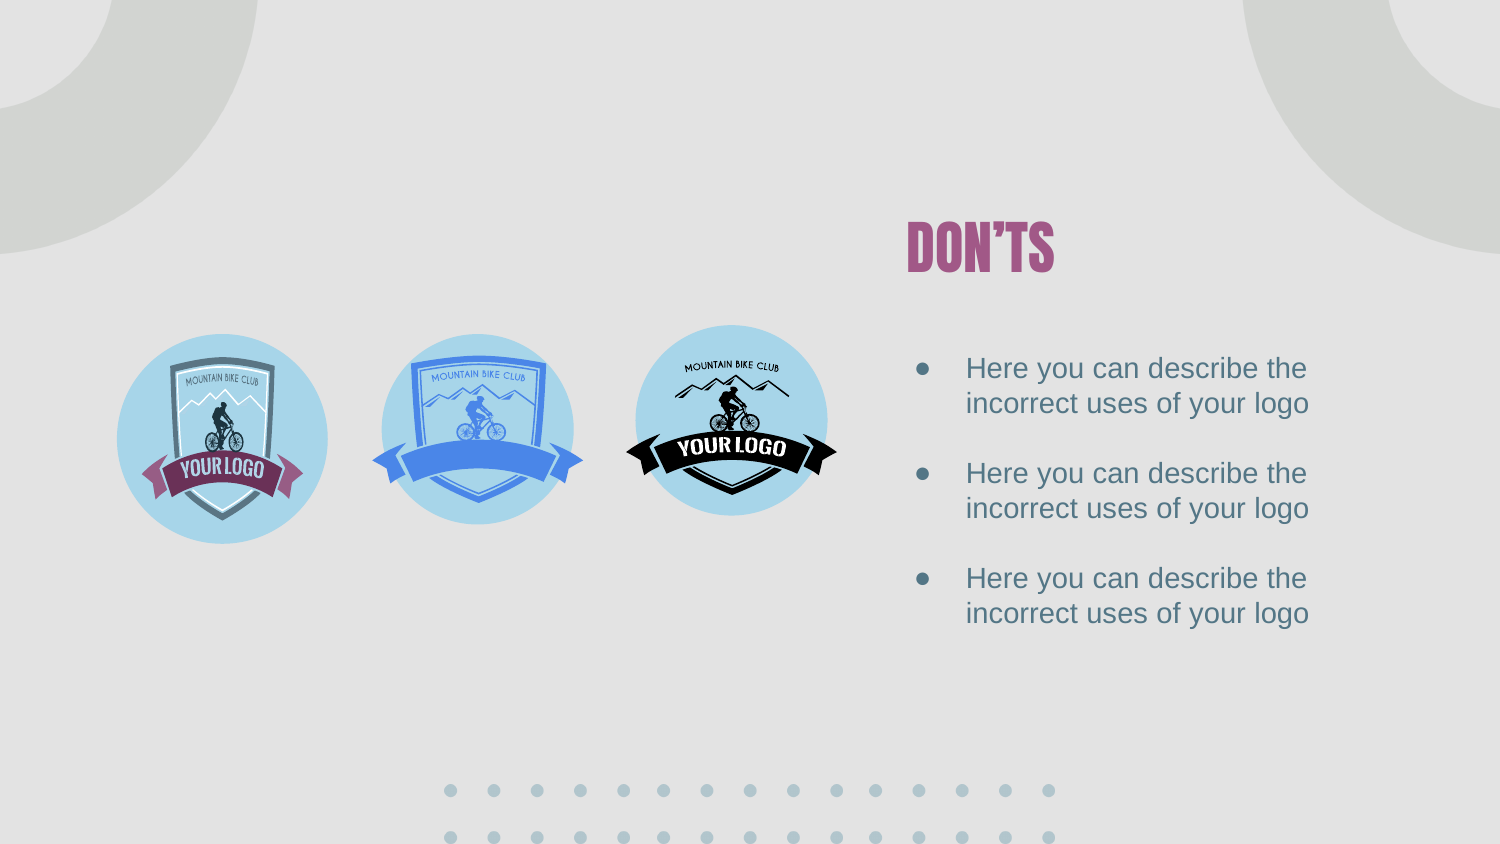

# DON’TS

Here you can describe the incorrect uses of your logo
Here you can describe the incorrect uses of your logo
Here you can describe the incorrect uses of your logo